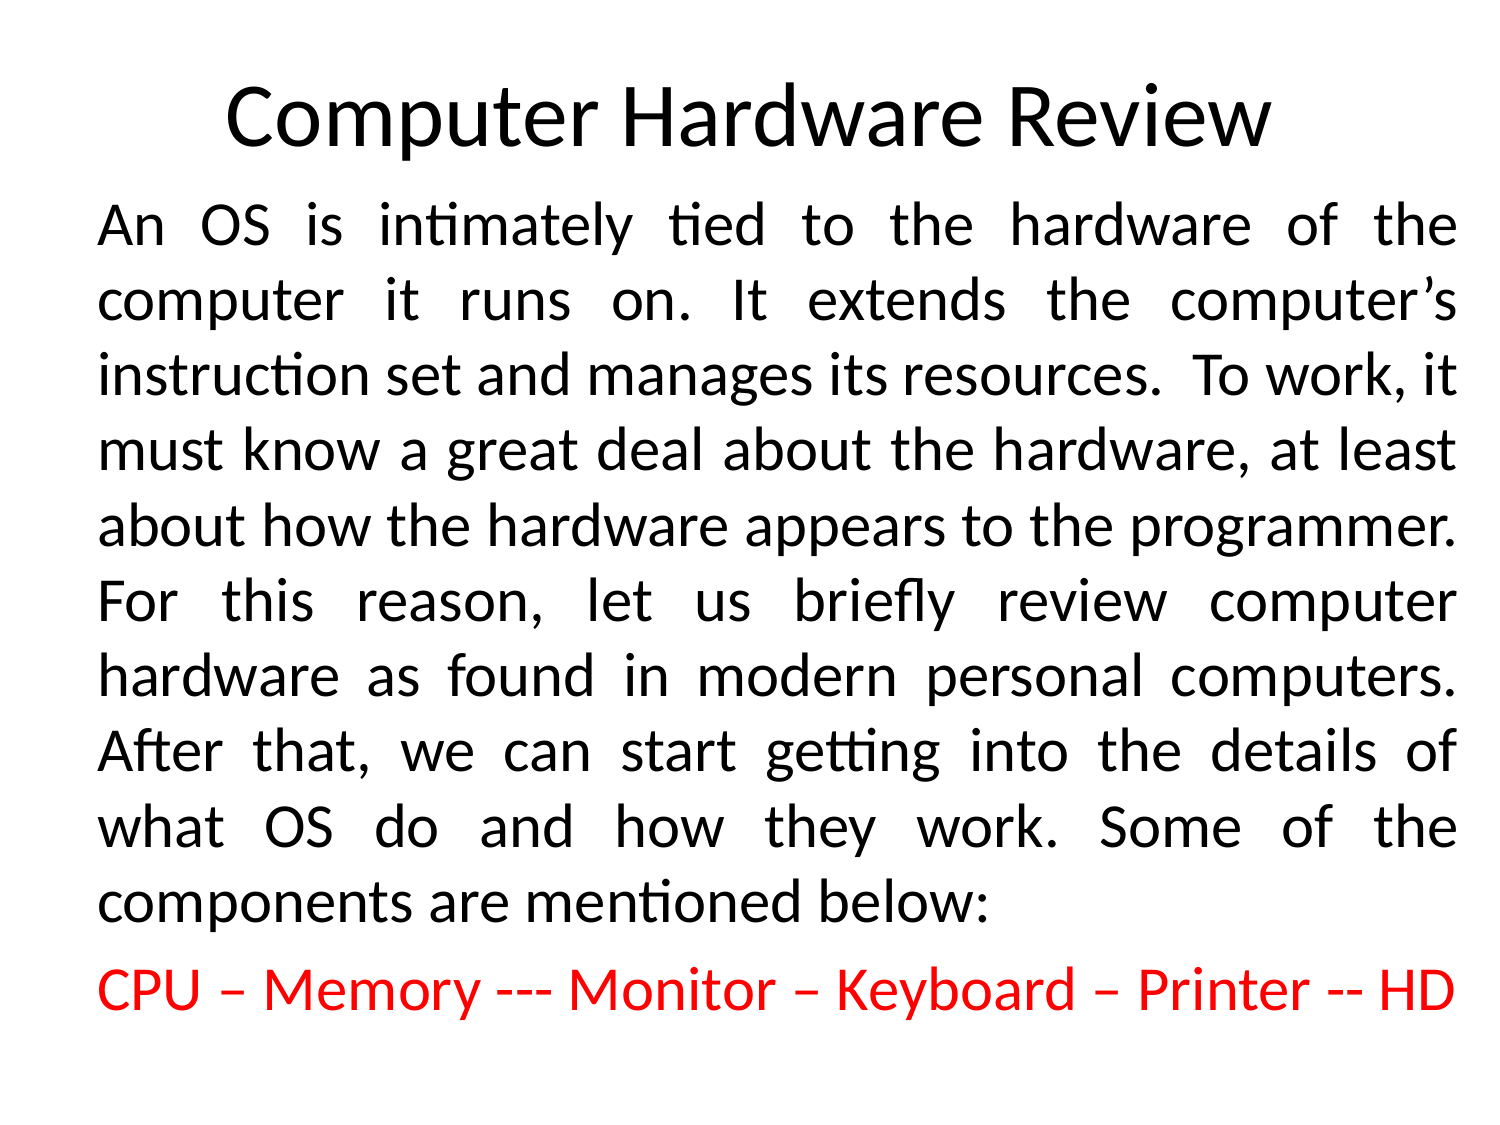

# Computer Hardware Review
	An OS is intimately tied to the hardware of the computer it runs on. It extends the computer’s instruction set and manages its resources.  To work, it must know a great deal about the hardware, at least about how the hardware appears to the programmer. For this reason, let us briefly review computer hardware as found in modern personal computers. After that, we can start getting into the details of what OS do and how they work. Some of the components are mentioned below:
	CPU – Memory --- Monitor – Keyboard – Printer -- HD